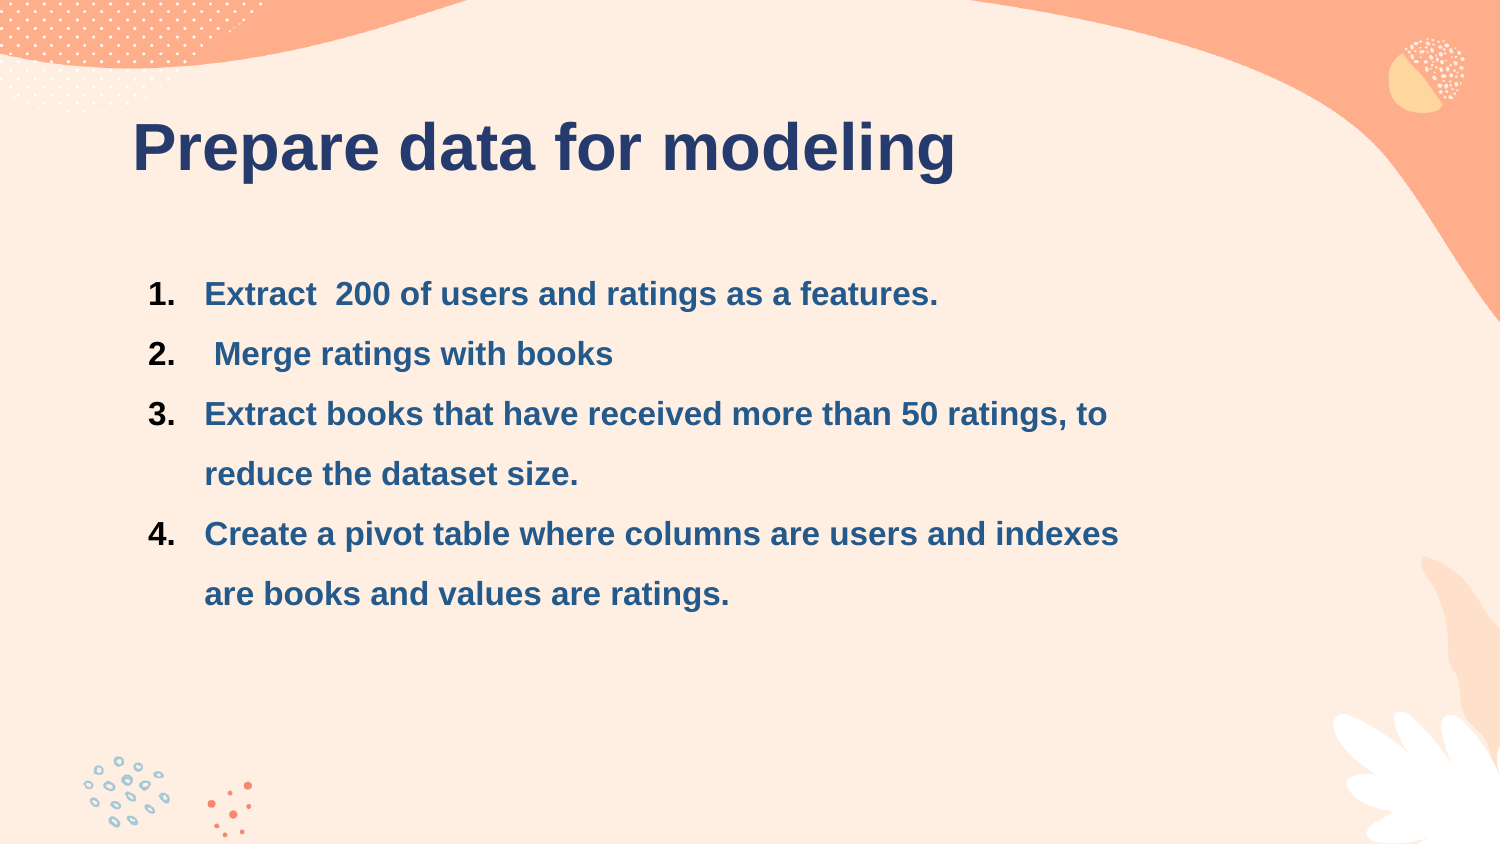

# Prepare data for modeling
Extract  200 of users and ratings as a features.
 Merge ratings with books
Extract books that have received more than 50 ratings, to reduce the dataset size.
Create a pivot table where columns are users and indexes are books and values are ratings.